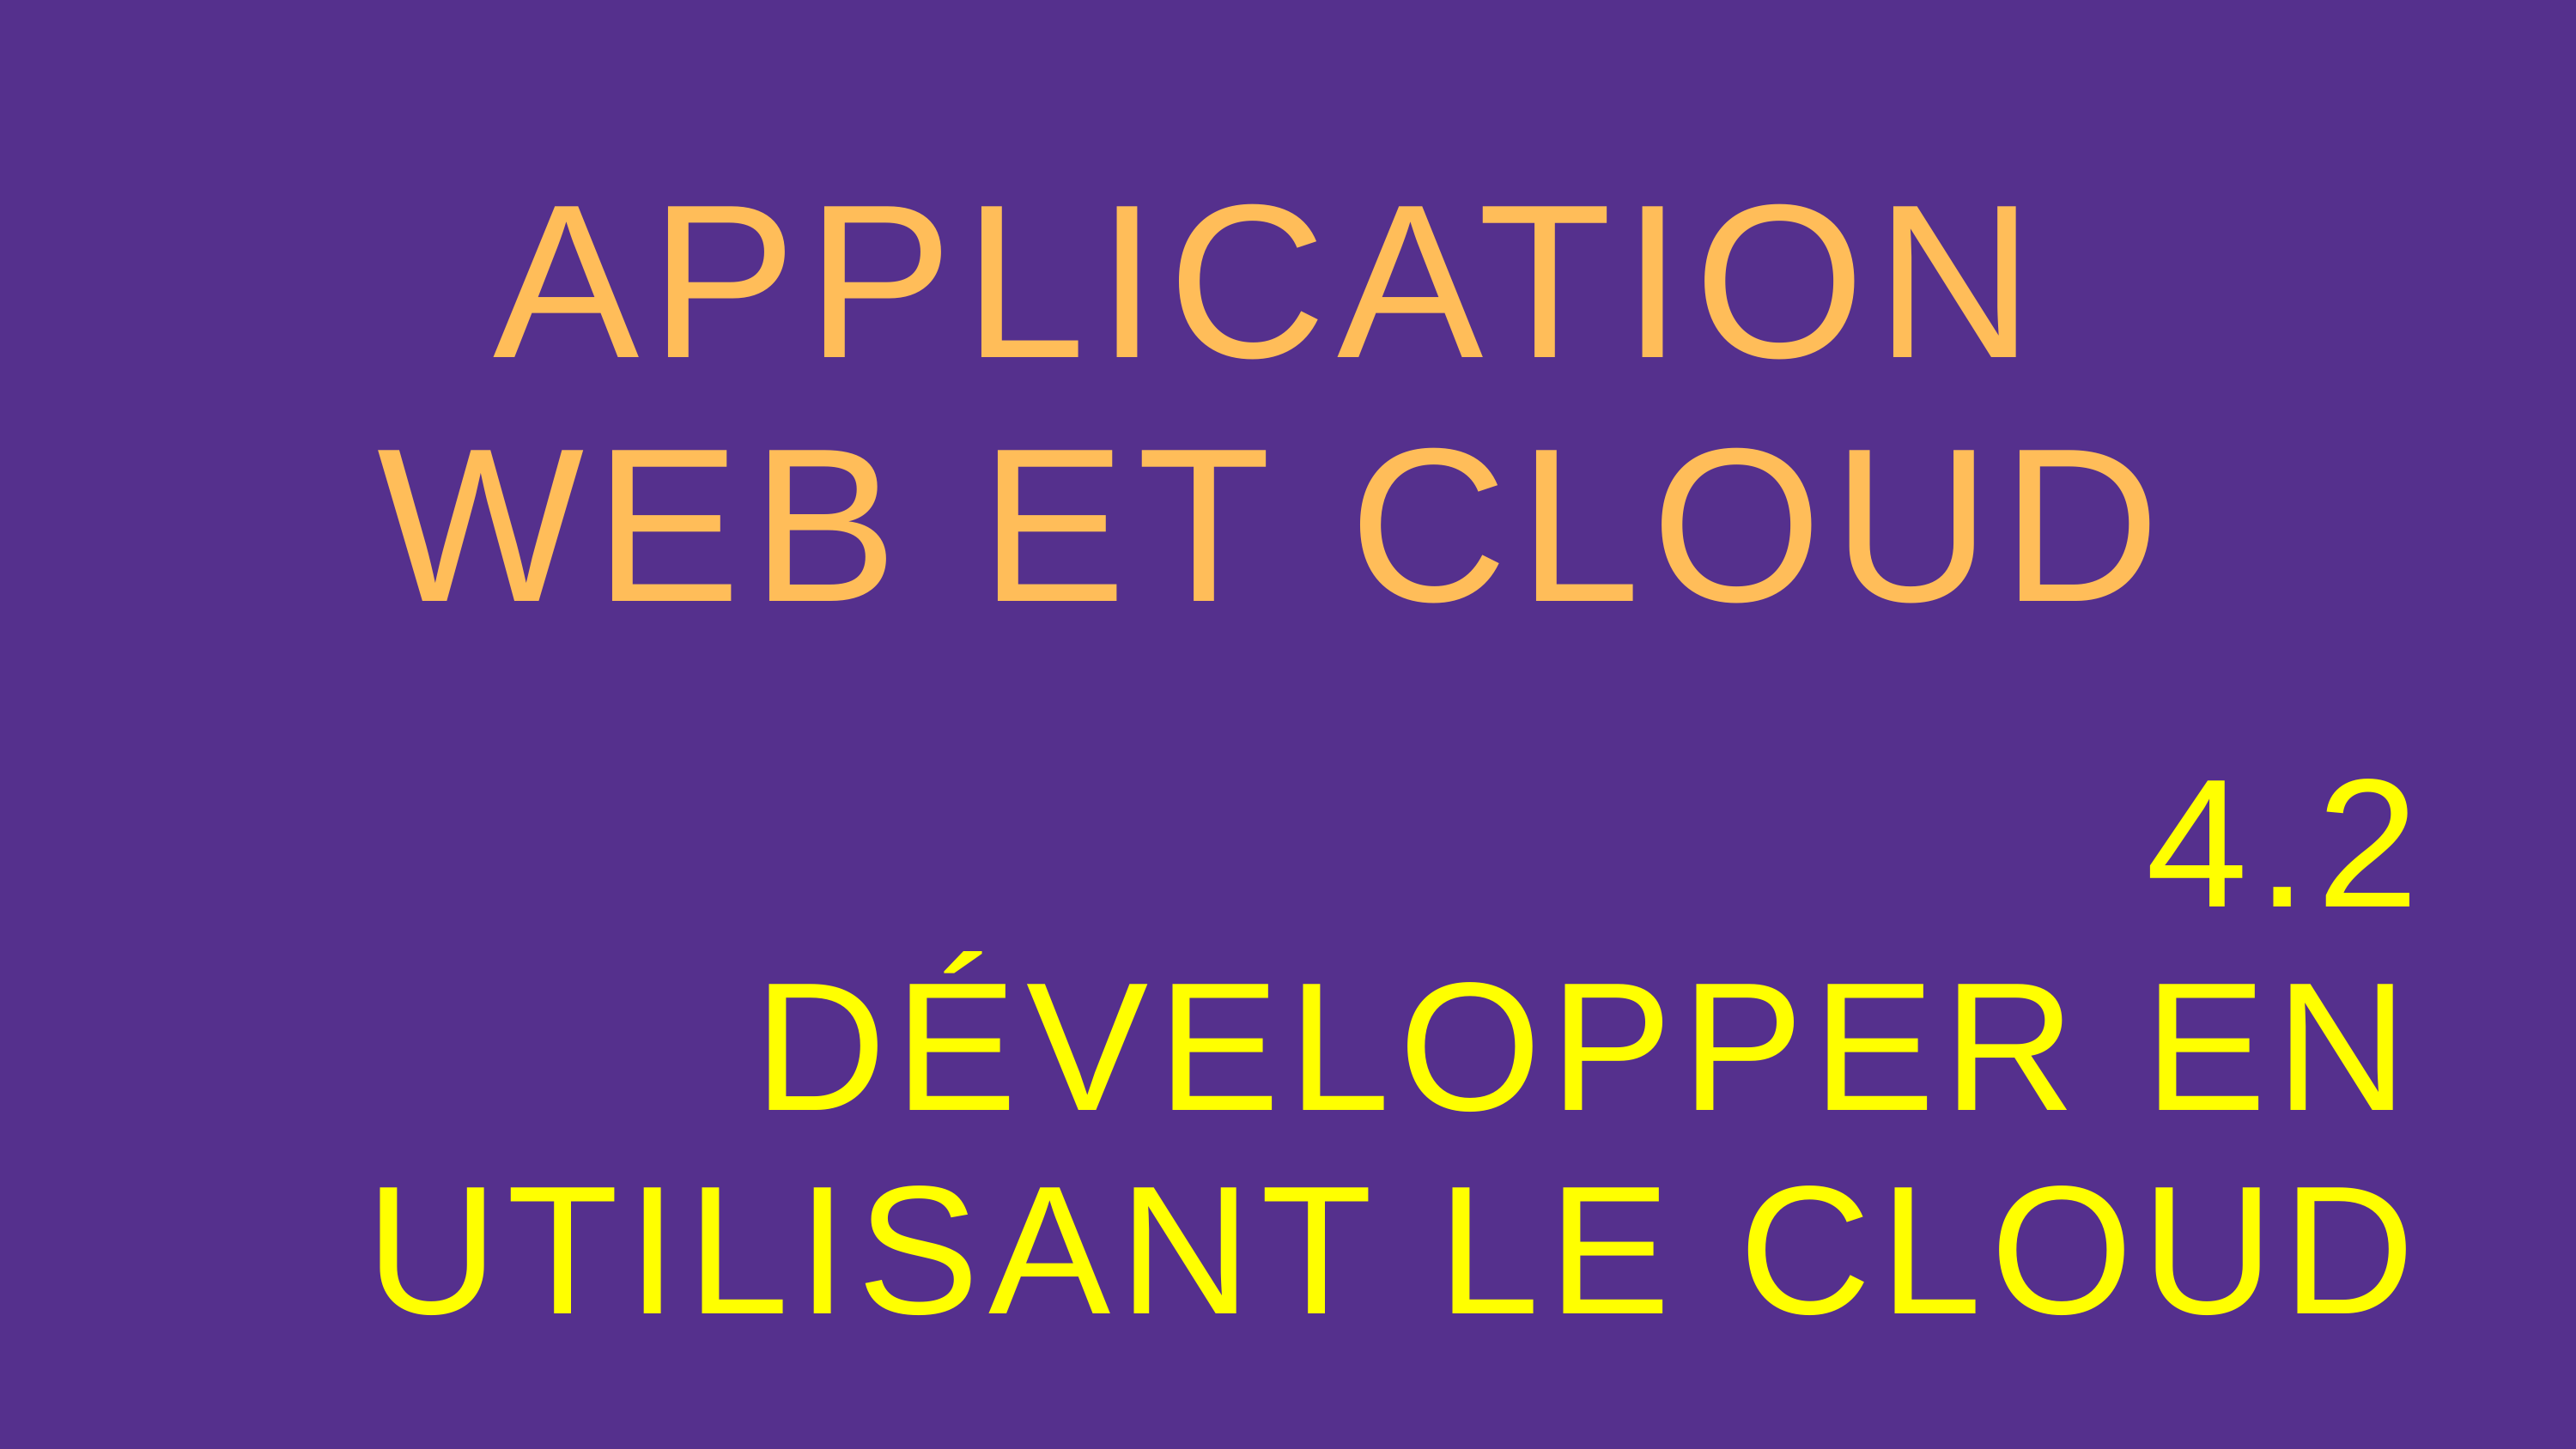

APPLICATION WEB ET CLOUD
4.2
DÉVELOPPER EN UTILISANT LE CLOUD